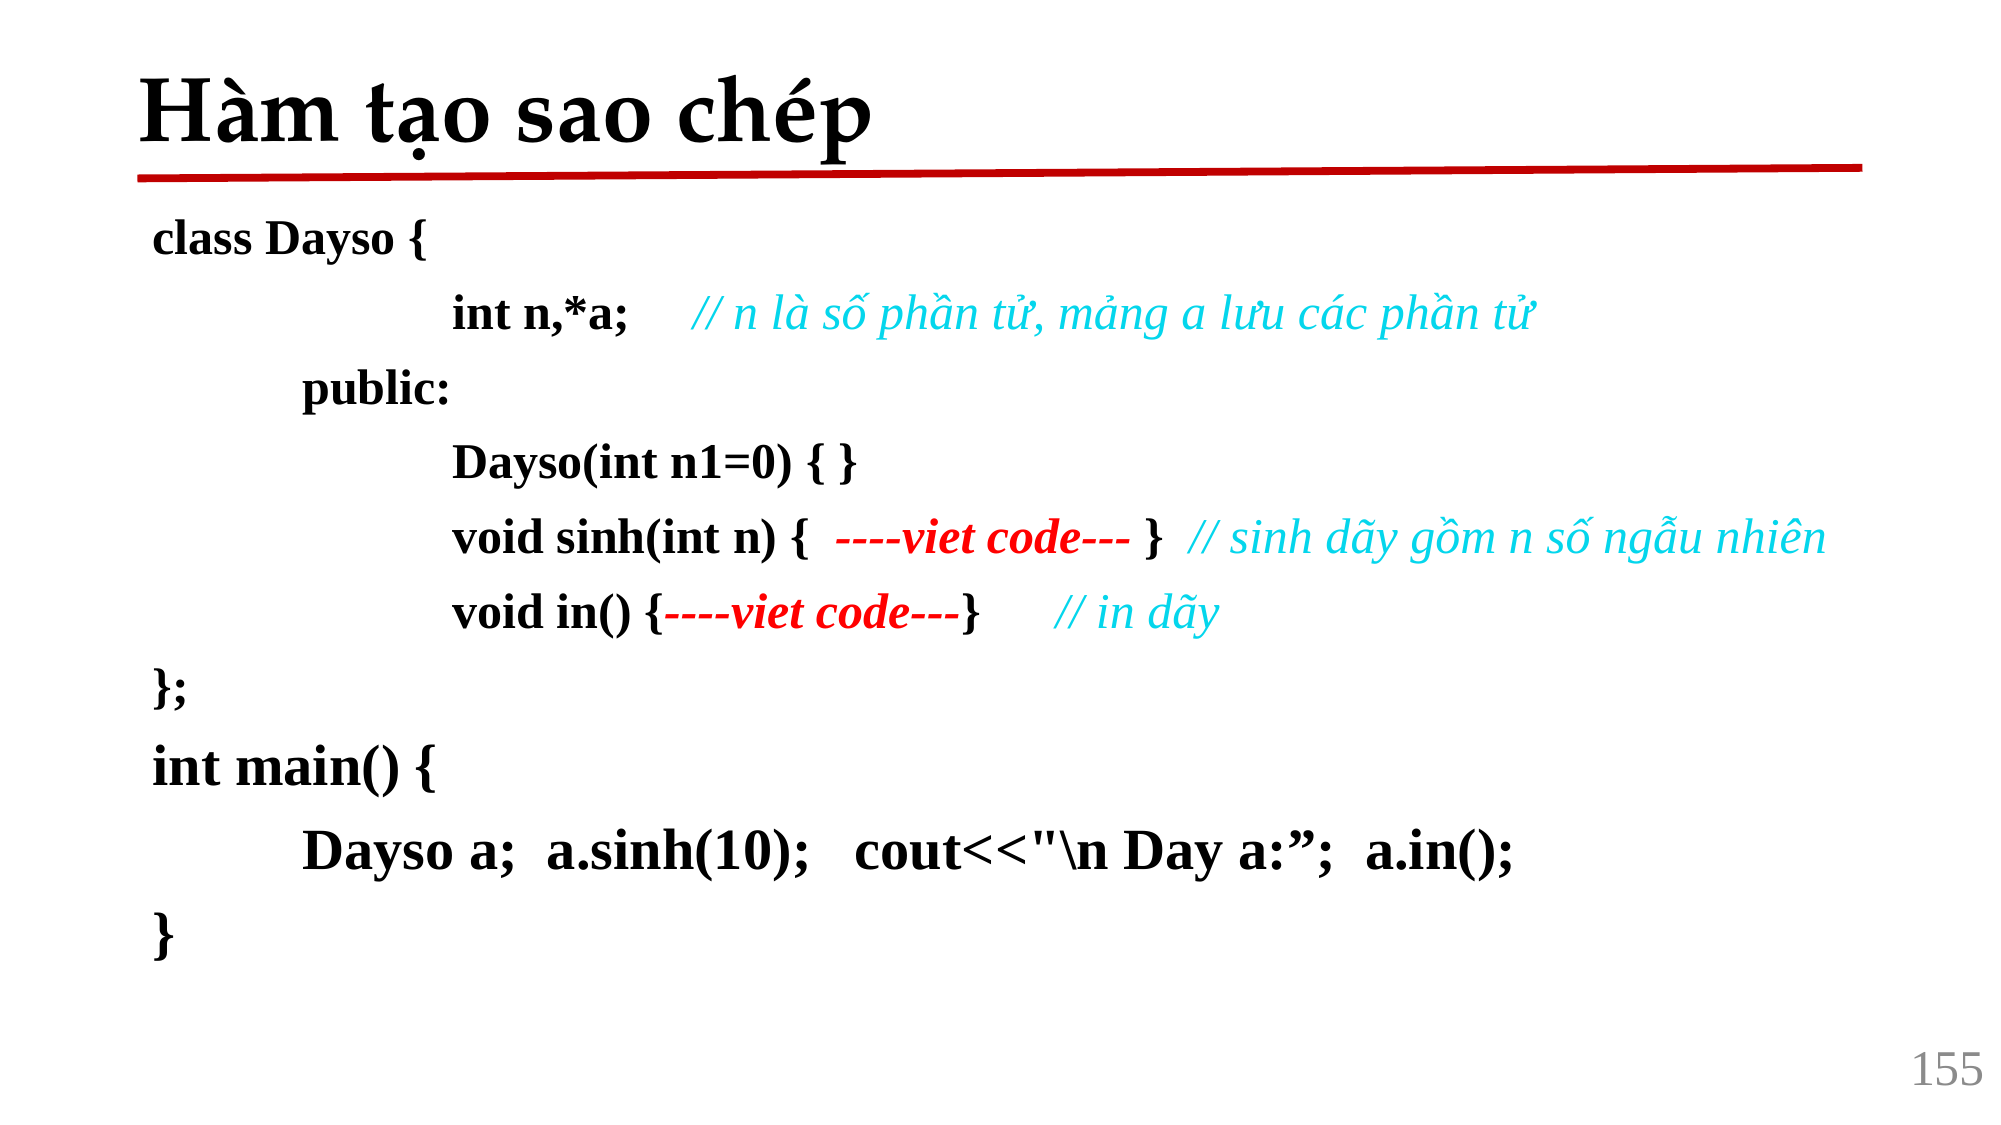

# Hàm tạo sao chép
class Dayso {
		int n,*a;     // n là số phần tử, mảng a lưu các phần tử
	public:
		Dayso(int n1=0) { }
		void sinh(int n) {  ----viet code--- }  // sinh dãy gồm n số ngẫu nhiên
		void in() {----viet code---}      // in dãy
};
int main() {
	Dayso a;  a.sinh(10);   cout<<"\n Day a:”;  a.in();
}
155